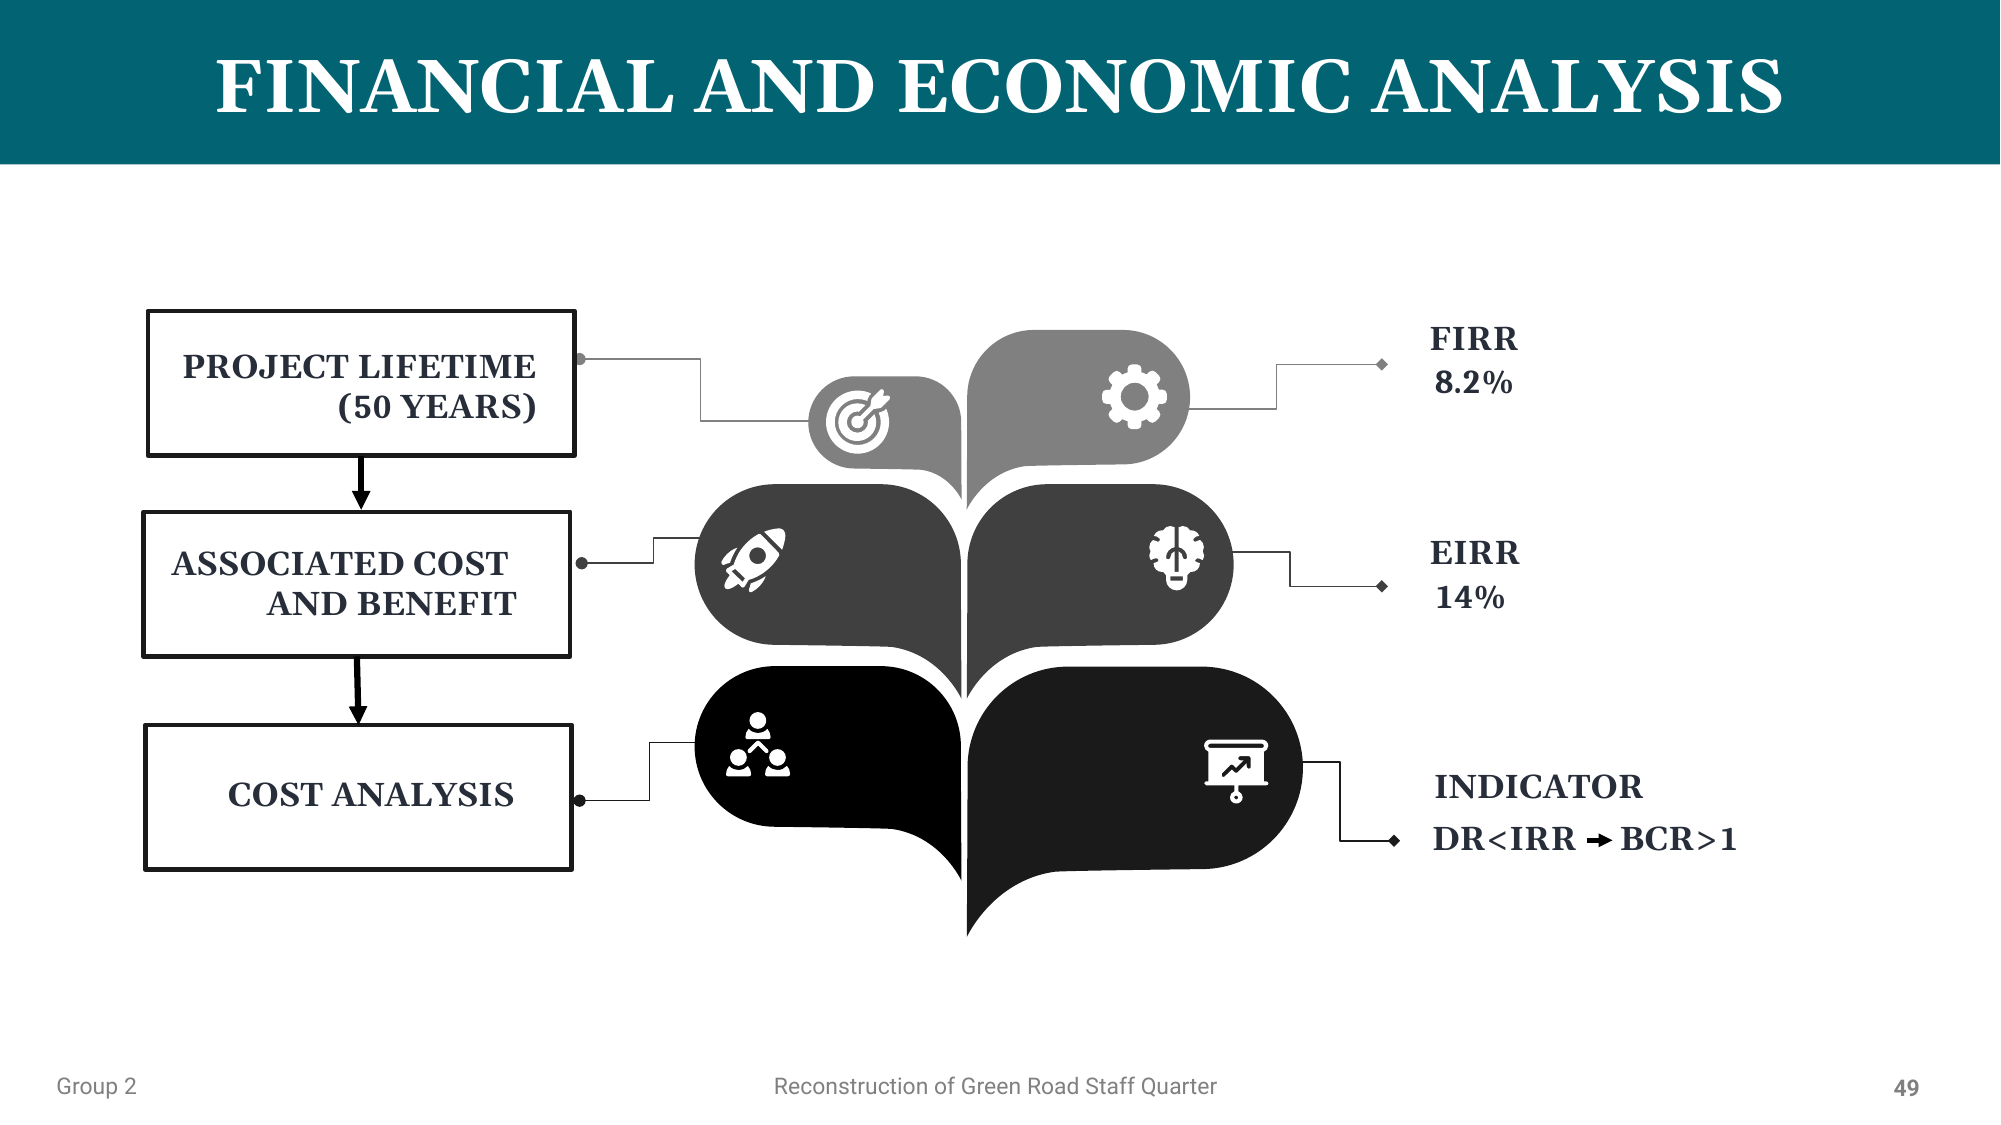

FINANCIAL AND ECONOMIC ANALYSIS
FIRR

PROJECT LIFETIME
(50 YEARS)

8.2%

ASSOCIATED COST
AND BENEFIT
EIRR

14%

COST ANALYSIS
INDICATOR
DR<IRR     BCR>1
Group 2
Reconstruction of Green Road Staff Quarter
49